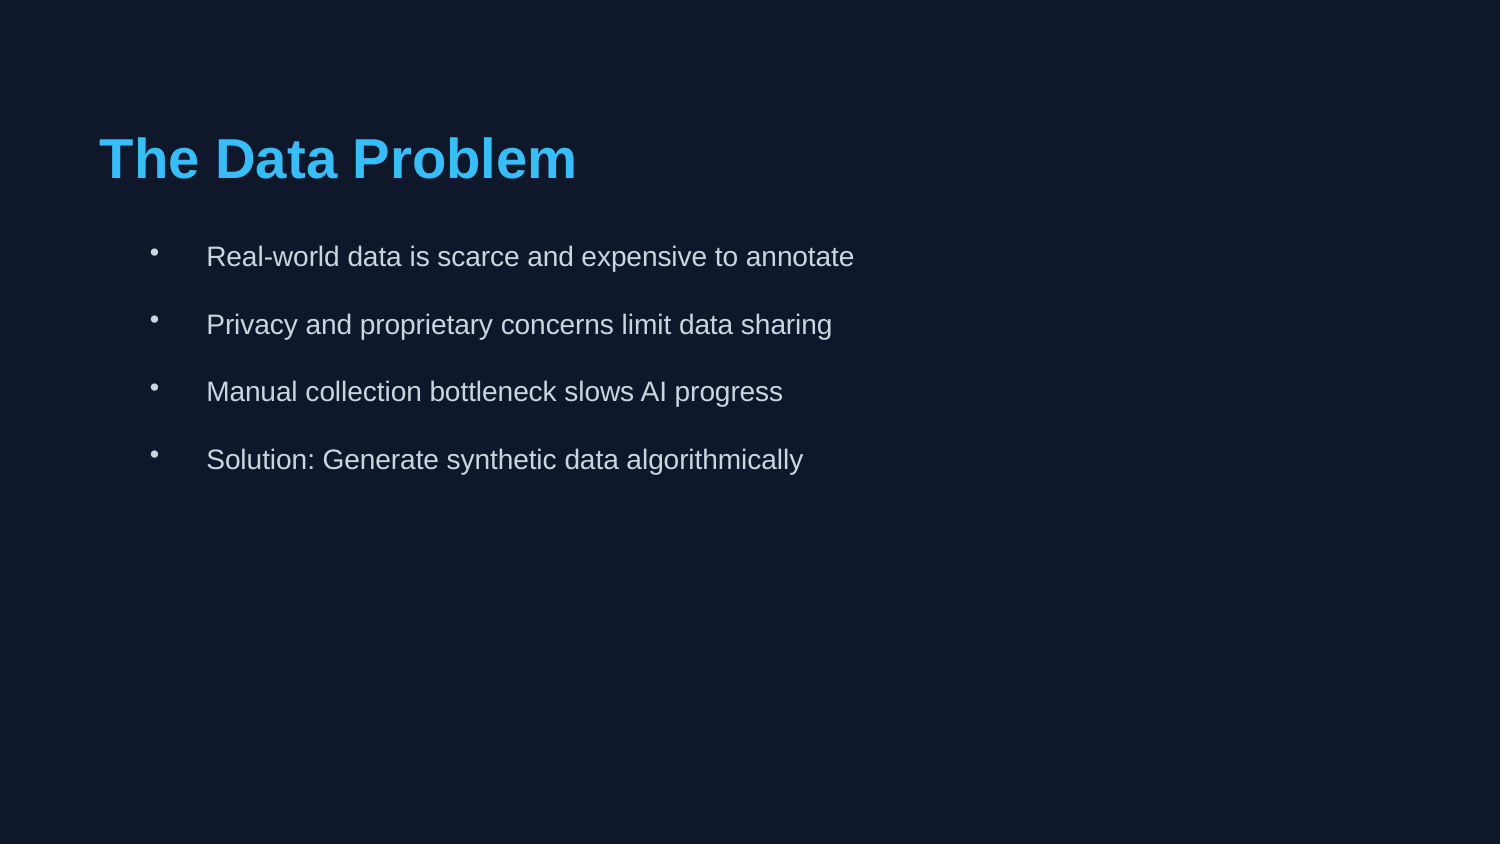

The Data Problem
Real-world data is scarce and expensive to annotate
Privacy and proprietary concerns limit data sharing
Manual collection bottleneck slows AI progress
Solution: Generate synthetic data algorithmically